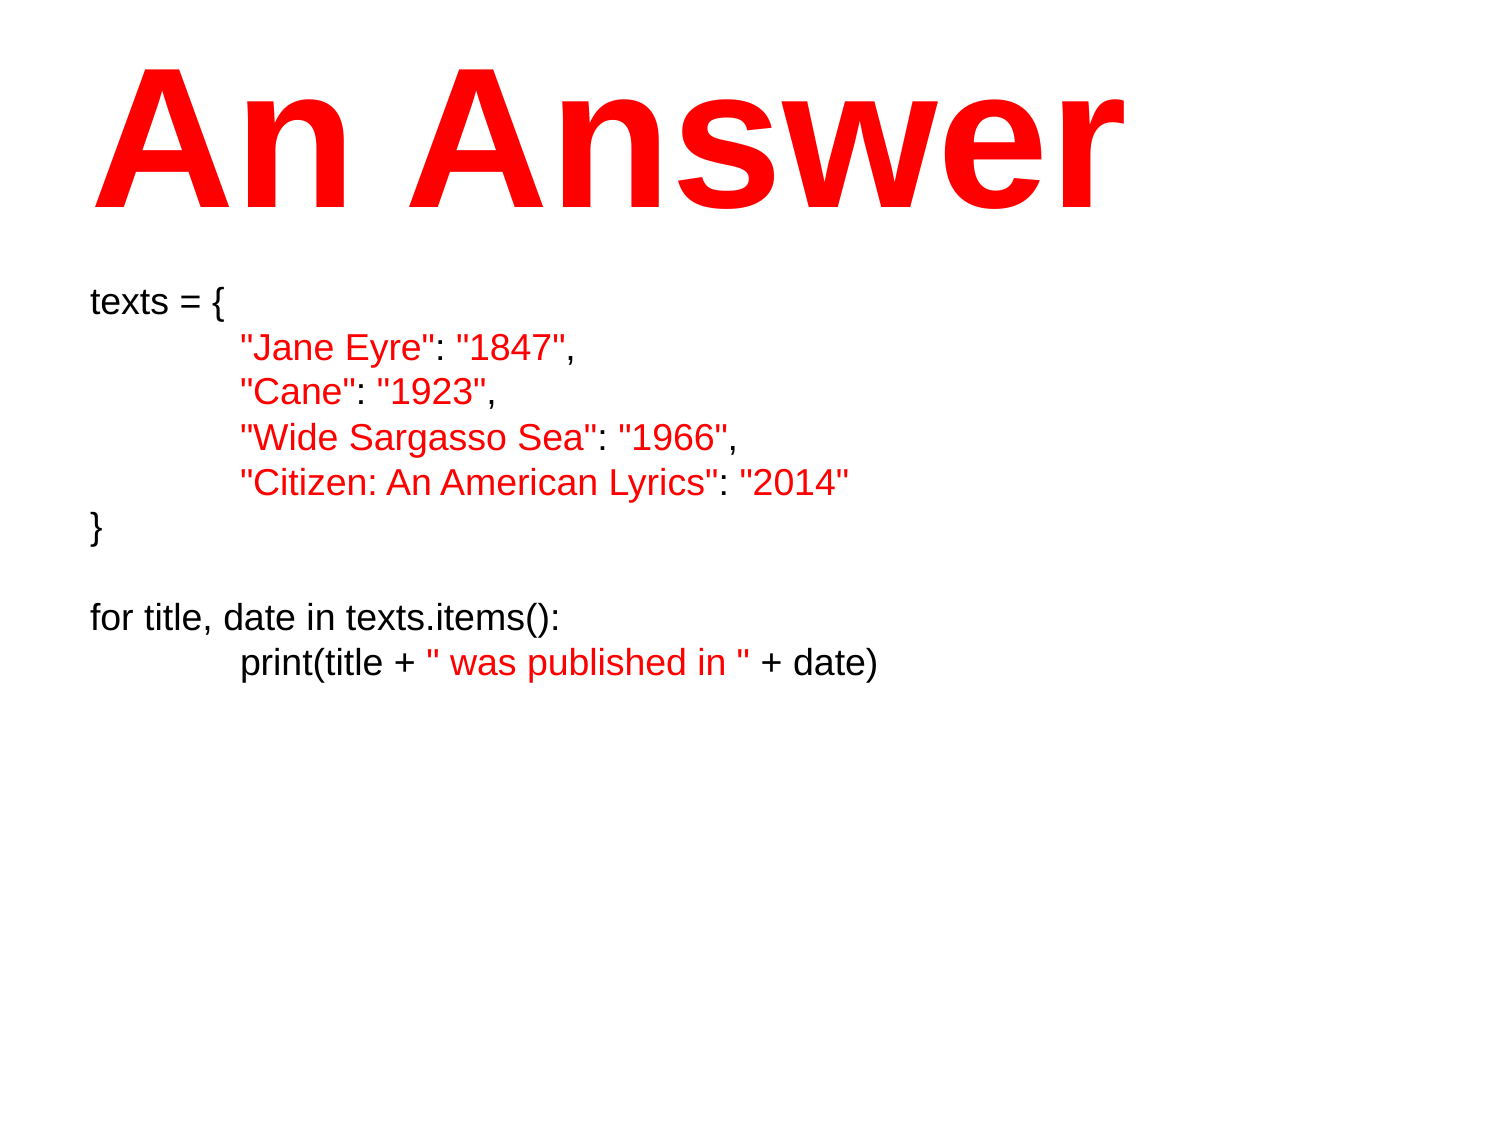

# An Answer
texts = {
	"Jane Eyre": "1847",
	"Cane": "1923",
	"Wide Sargasso Sea": "1966",
	"Citizen: An American Lyrics": "2014"
}

for title, date in texts.items():
	print(title + " was published in " + date)